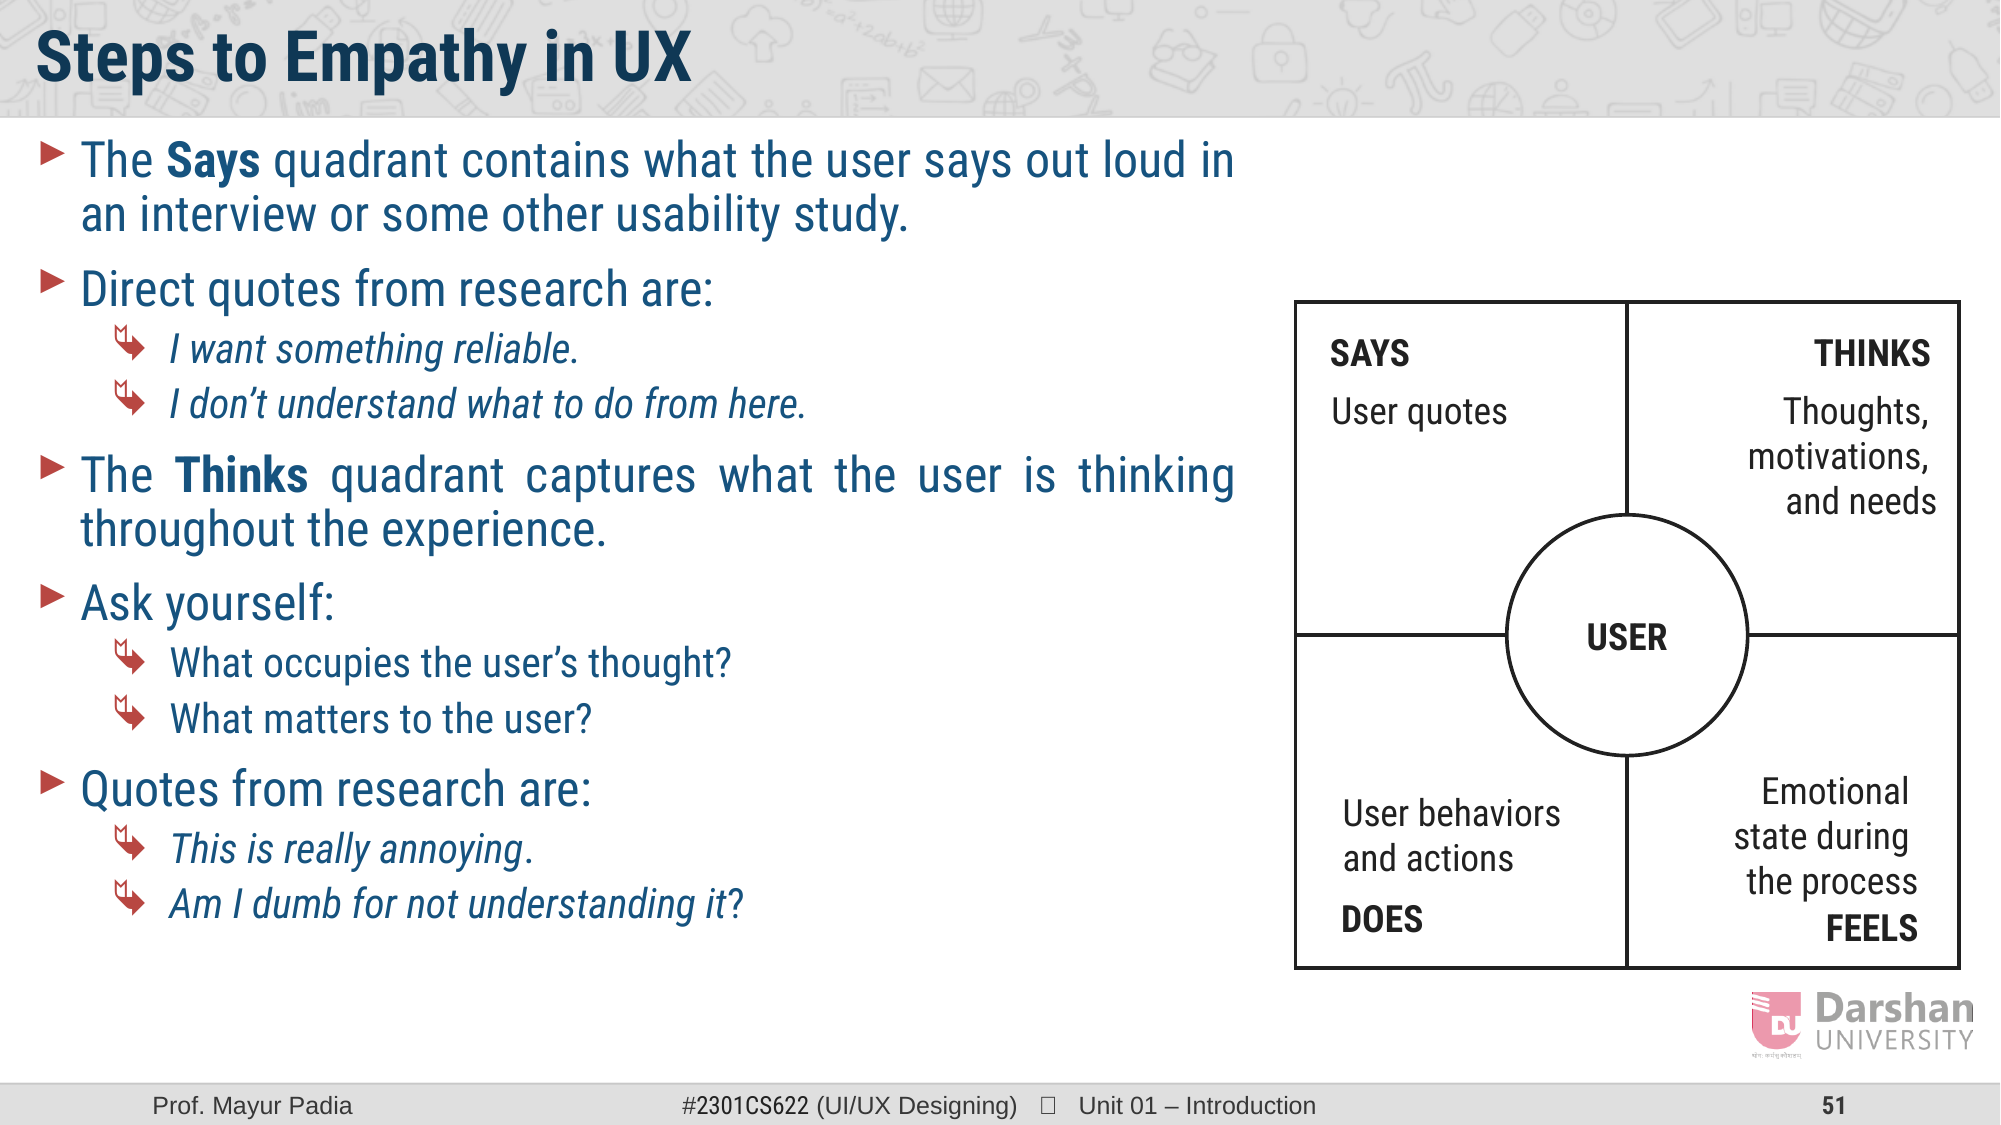

# Steps to Empathy in UX
The Says quadrant contains what the user says out loud in an interview or some other usability study.
Direct quotes from research are:
I want something reliable.
I don’t understand what to do from here.
The Thinks quadrant captures what the user is thinking throughout the experience.
Ask yourself:
What occupies the user’s thought?
What matters to the user?
Quotes from research are:
This is really annoying.
Am I dumb for not understanding it?

SAYS
THINKS
User quotes
Thoughts,
motivations,
and needs
USER
Emotional
state during
the process
User behaviors
and actions
DOES
FEELS